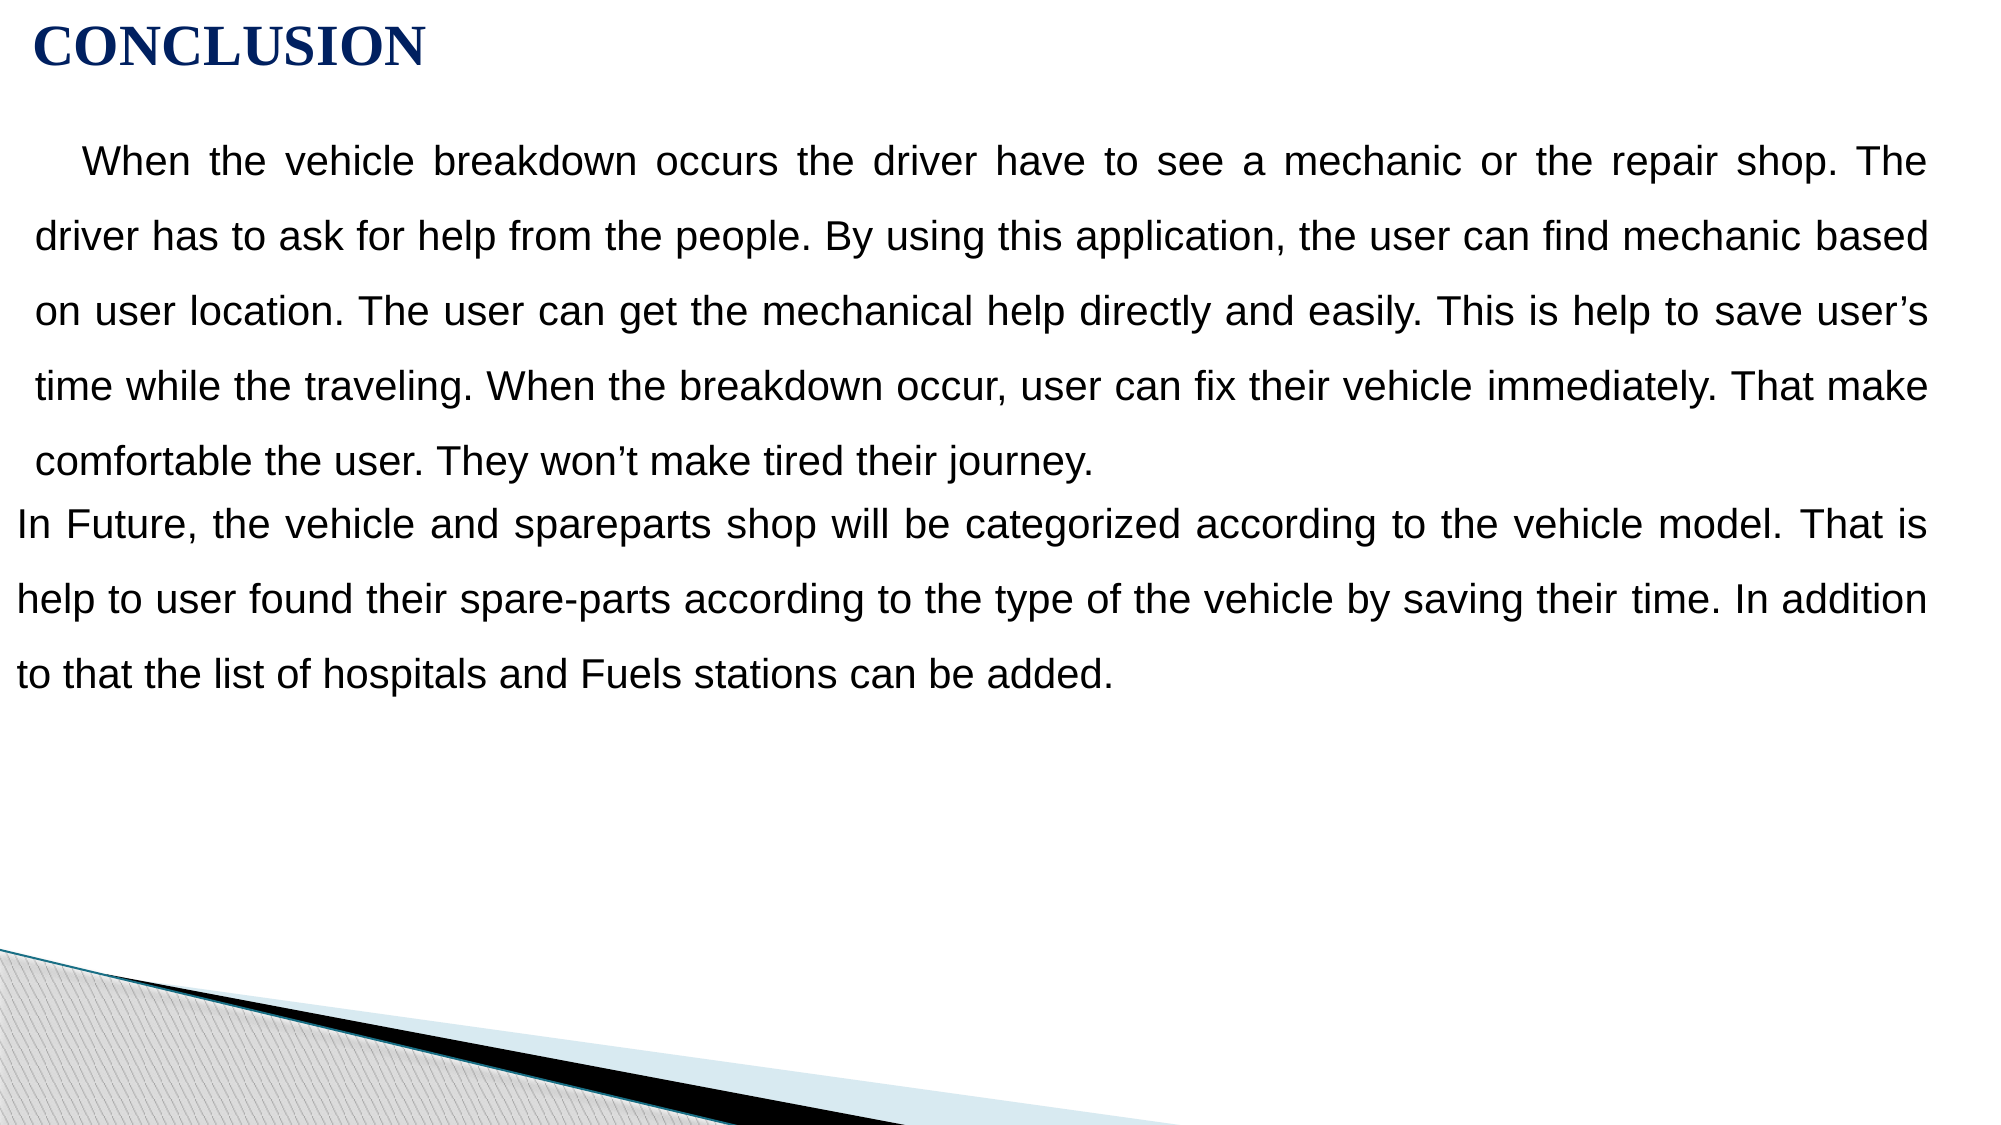

CONCLUSION
When the vehicle breakdown occurs the driver have to see a mechanic or the repair shop. The driver has to ask for help from the people. By using this application, the user can find mechanic based on user location. The user can get the mechanical help directly and easily. This is help to save user’s time while the traveling. When the breakdown occur, user can fix their vehicle immediately. That make comfortable the user. They won’t make tired their journey.

In Future, the vehicle and spareparts shop will be categorized according to the vehicle model. That is help to user found their spare-parts according to the type of the vehicle by saving their time. In addition to that the list of hospitals and Fuels stations can be added.